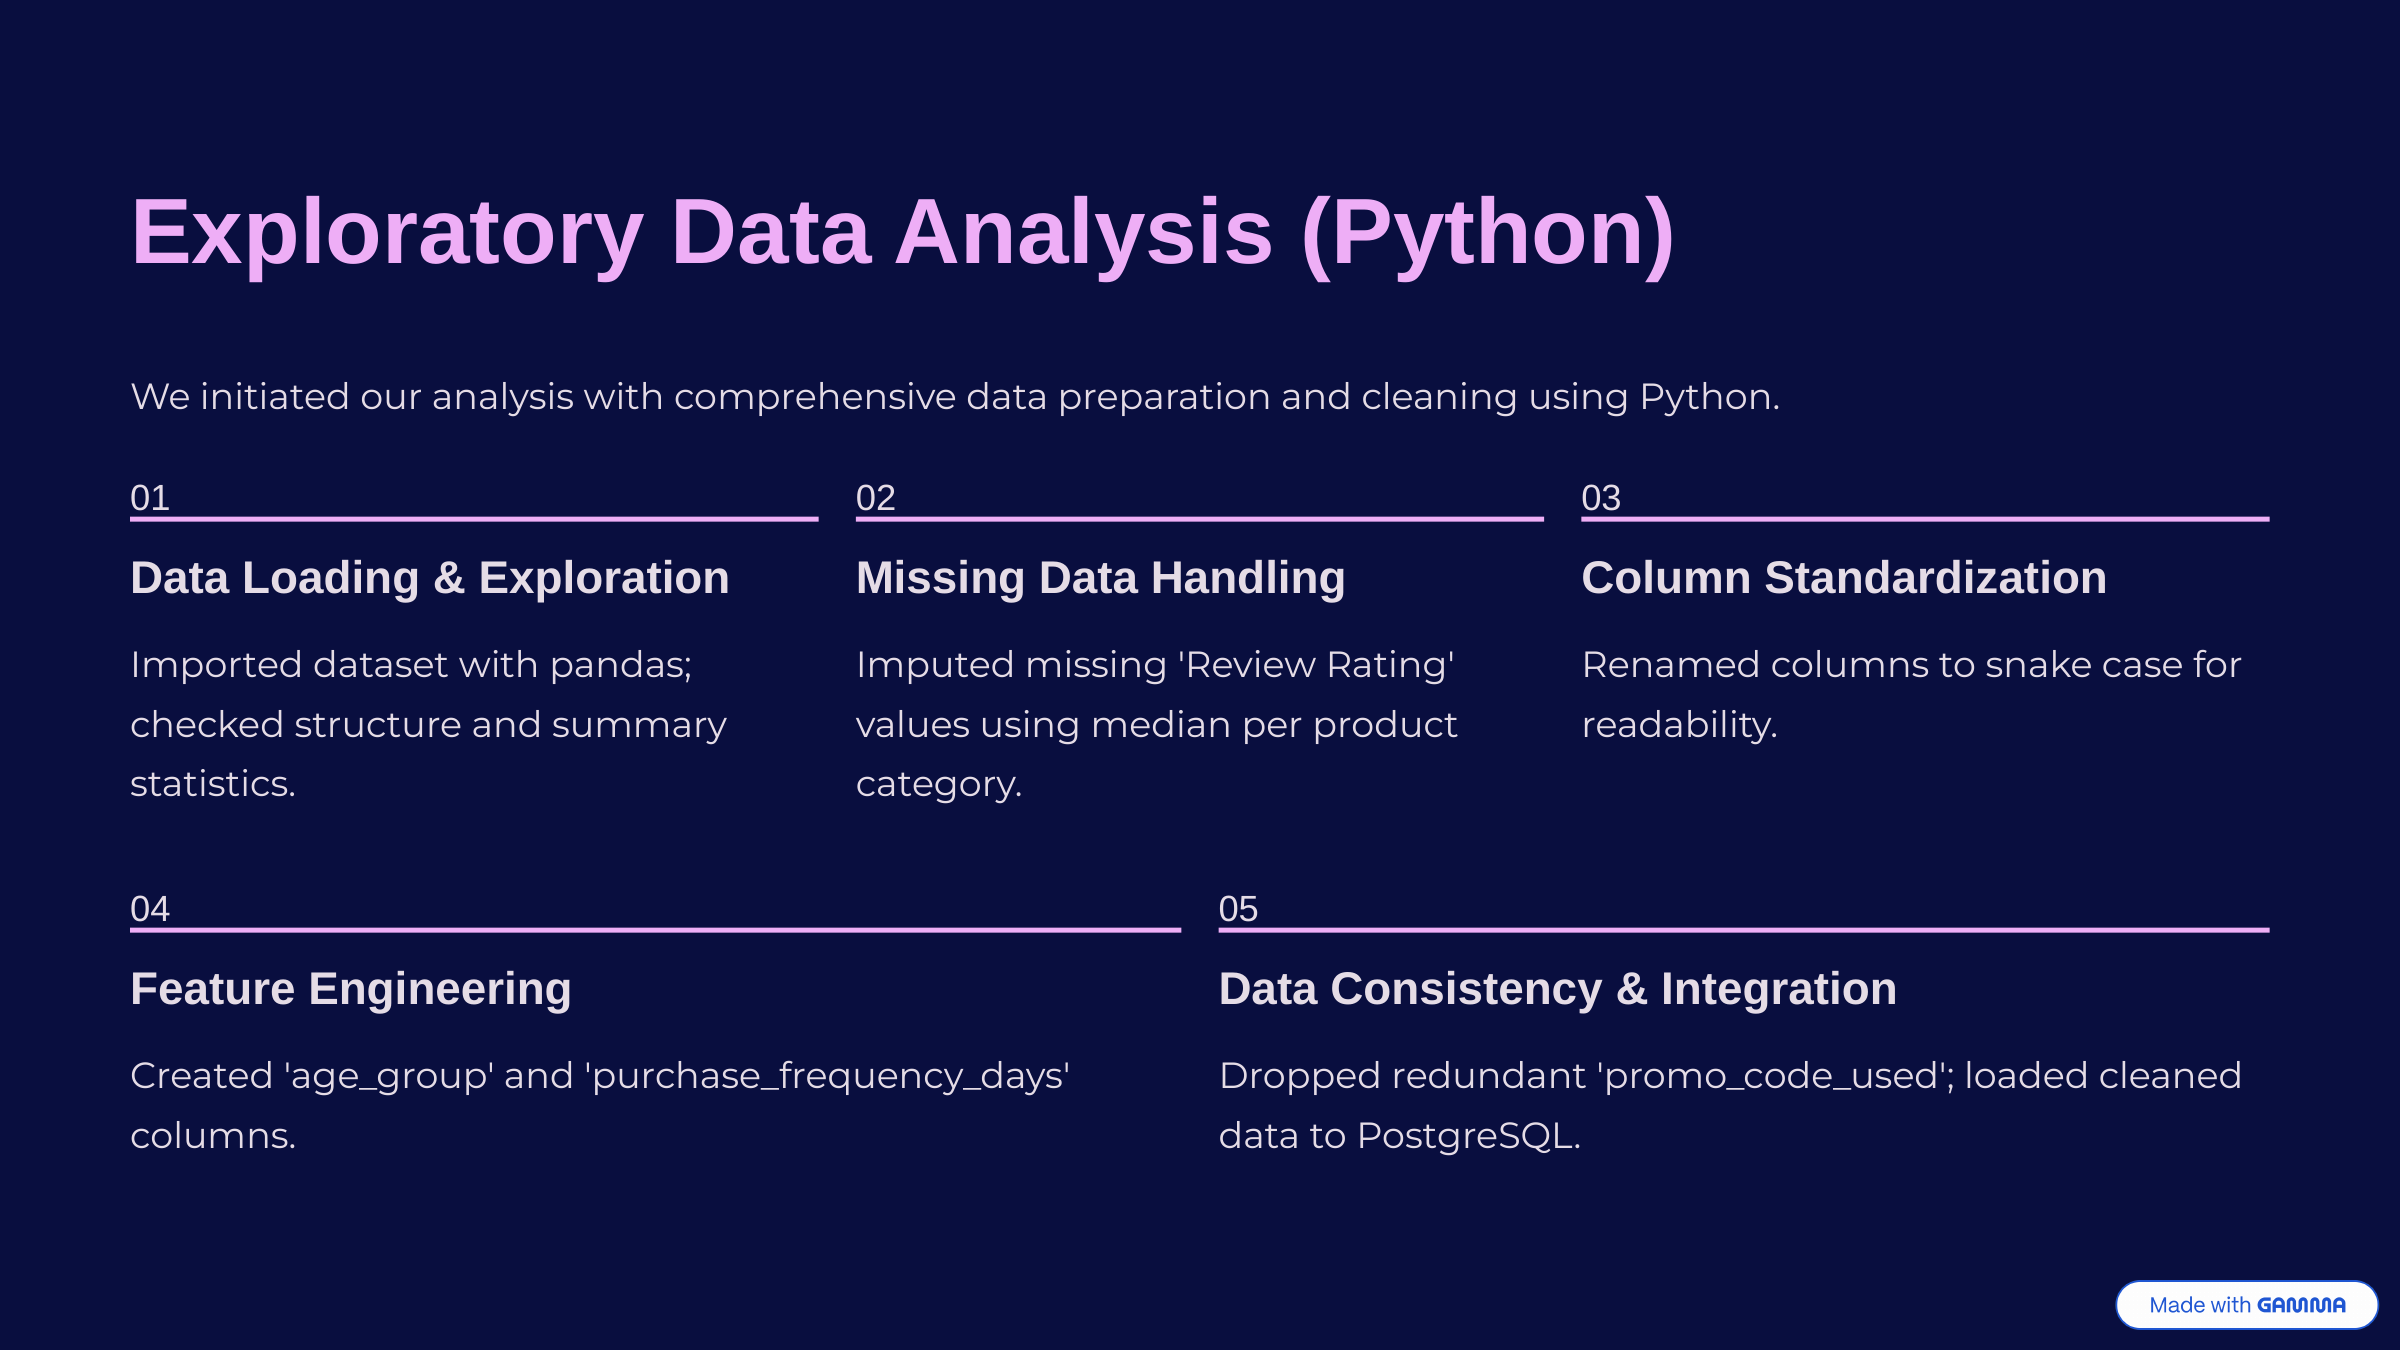

Exploratory Data Analysis (Python)
We initiated our analysis with comprehensive data preparation and cleaning using Python.
01
02
03

Data Loading & Exploration
Missing Data Handling
Column Standardization
Imported dataset with pandas; checked structure and summary statistics.
Imputed missing 'Review Rating' values using median per product category.
Renamed columns to snake case for readability.
04
05

Feature Engineering
Data Consistency & Integration
Created 'age_group' and 'purchase_frequency_days' columns.
Dropped redundant 'promo_code_used'; loaded cleaned data to PostgreSQL.